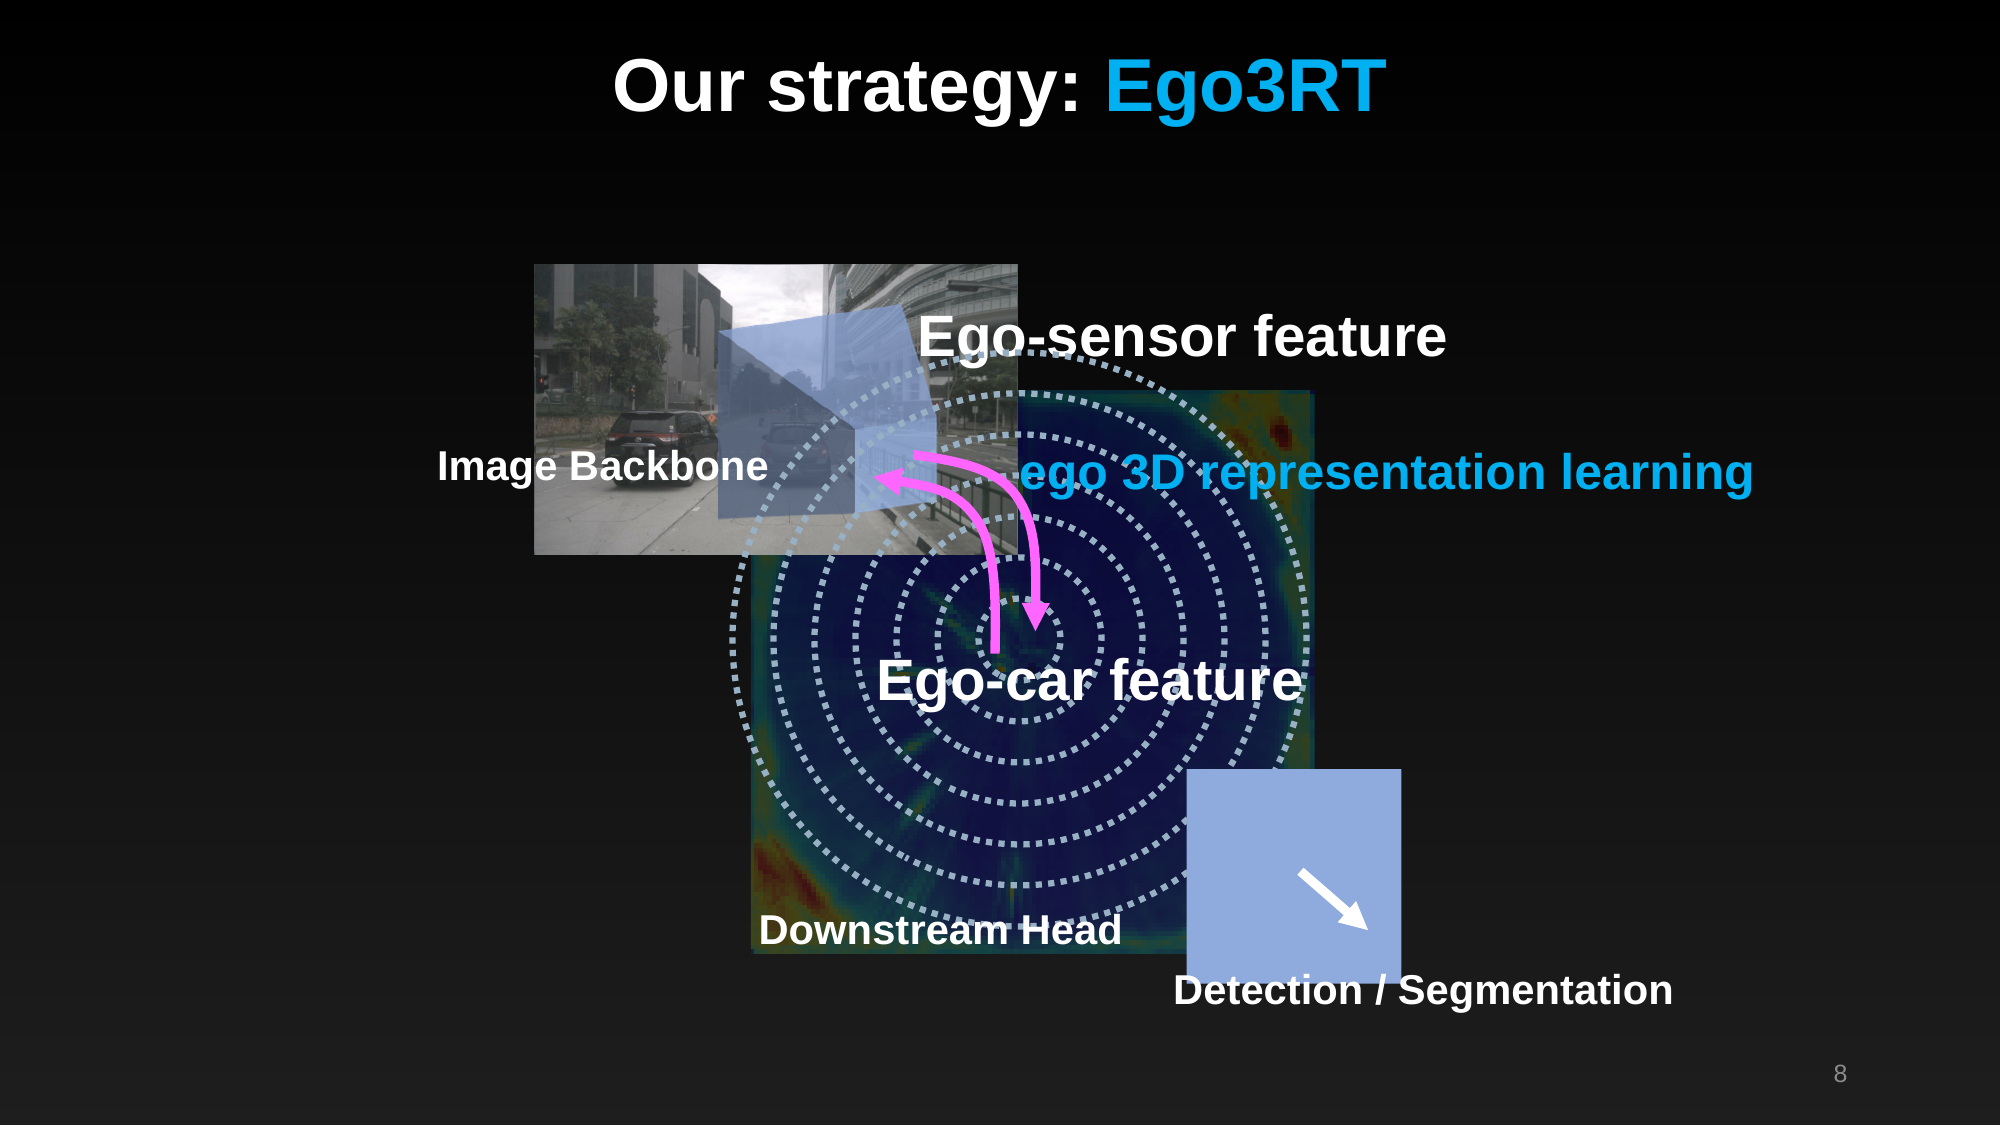

Our strategy: Ego3RT

Ego-sensor feature

Image Backbone
ego 3D representation learning

Ego-car feature

Downstream Head
Detection / Segmentation
8